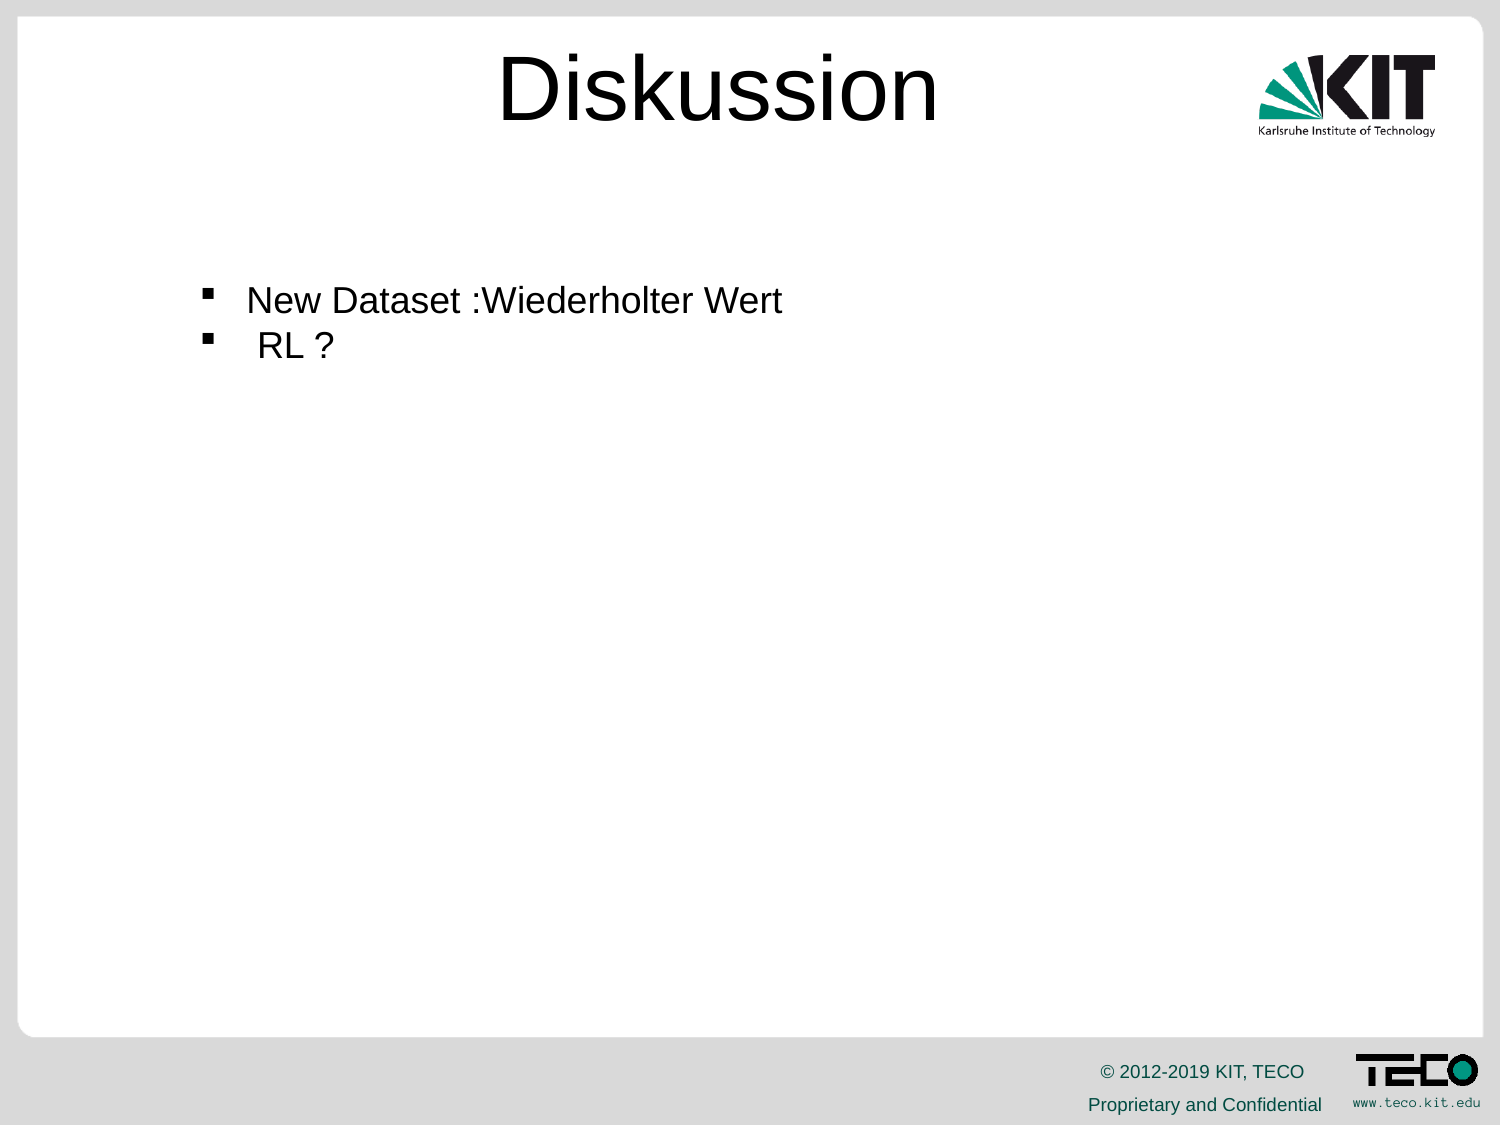

Diskussion
New Dataset :Wiederholter Wert
 RL ?